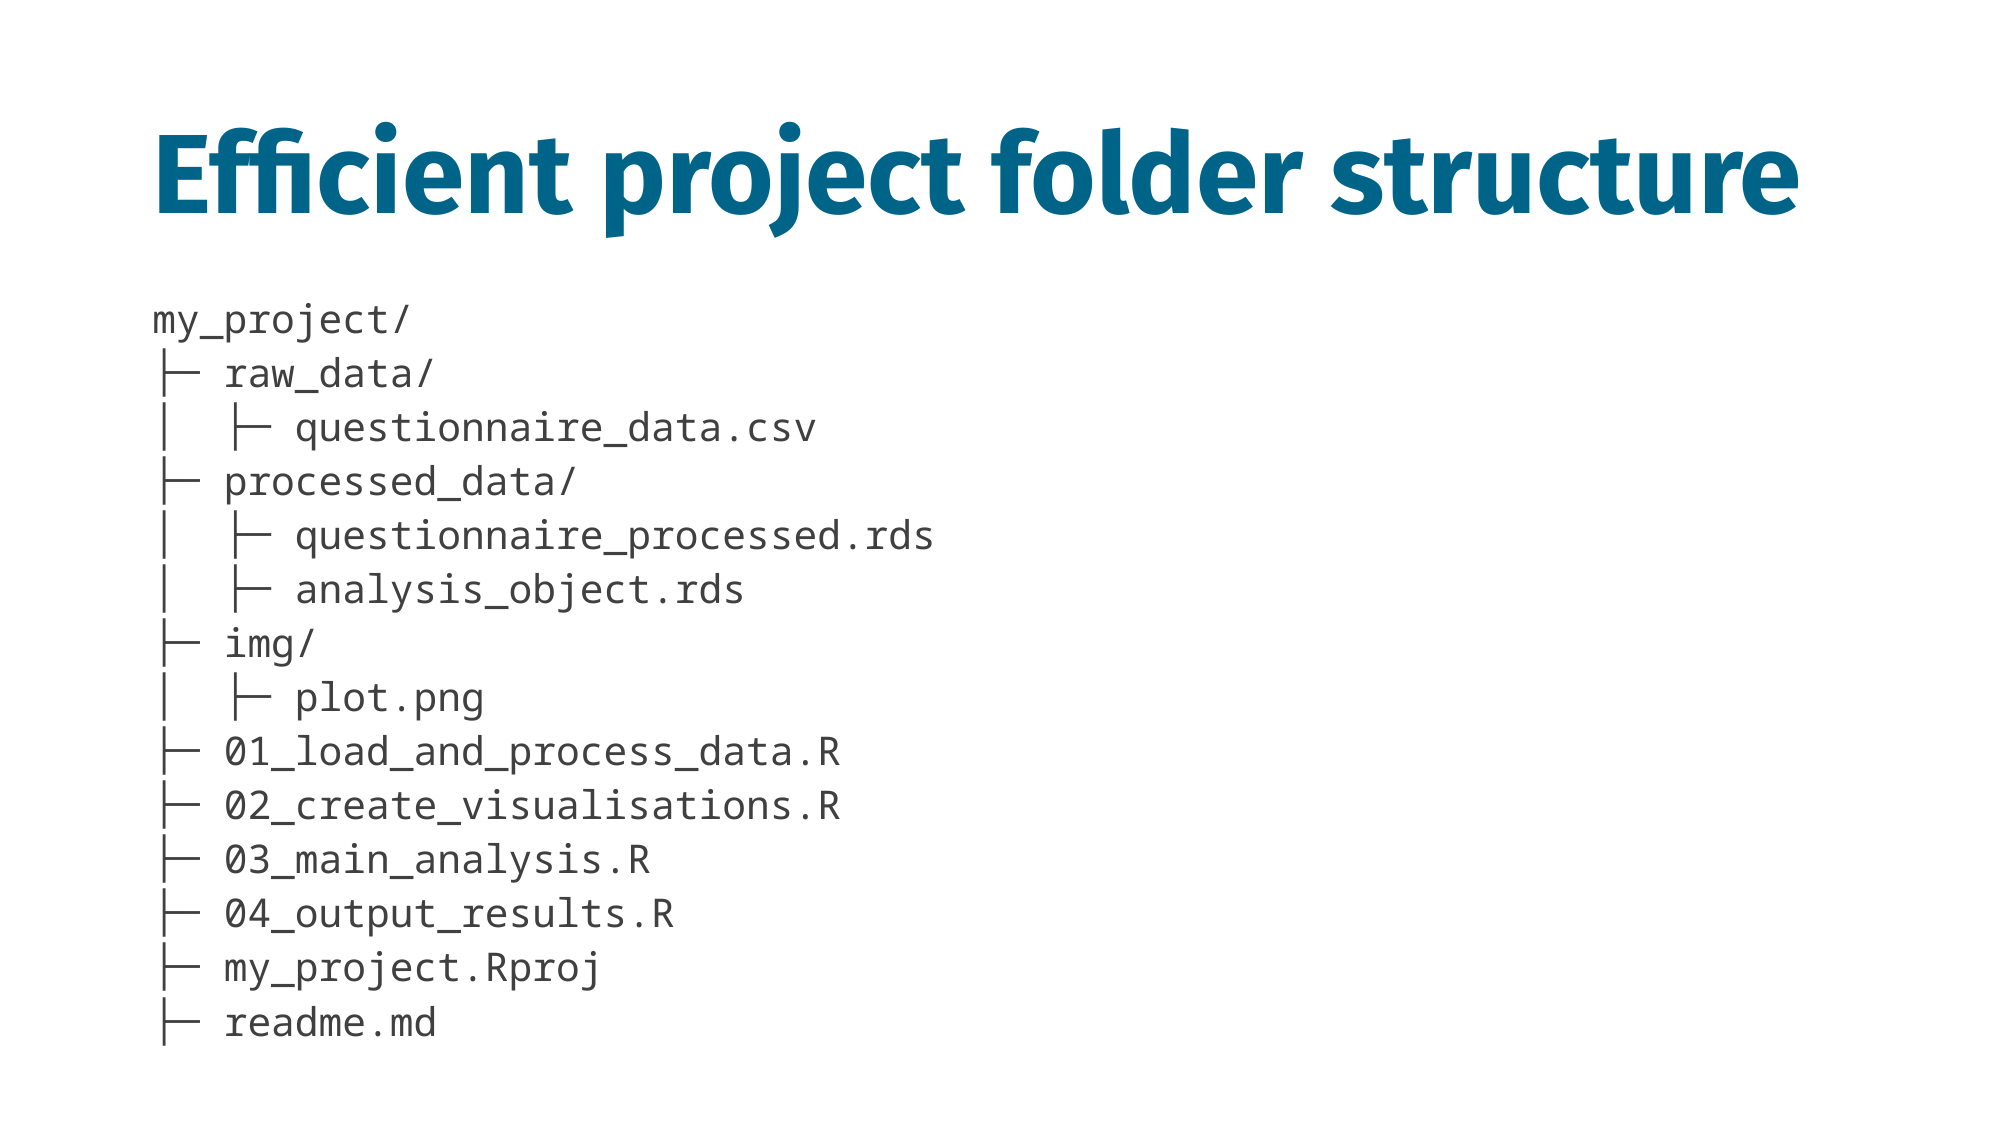

# Efficient project folder structure
my_project/
├─ raw_data/
│  ├─ questionnaire_data.csv
├─ processed_data/
│  ├─ questionnaire_processed.rds
│  ├─ analysis_object.rds
├─ img/
│  ├─ plot.png
├─ 01_load_and_process_data.R
├─ 02_create_visualisations.R
├─ 03_main_analysis.R
├─ 04_output_results.R
├─ my_project.Rproj
├─ readme.md